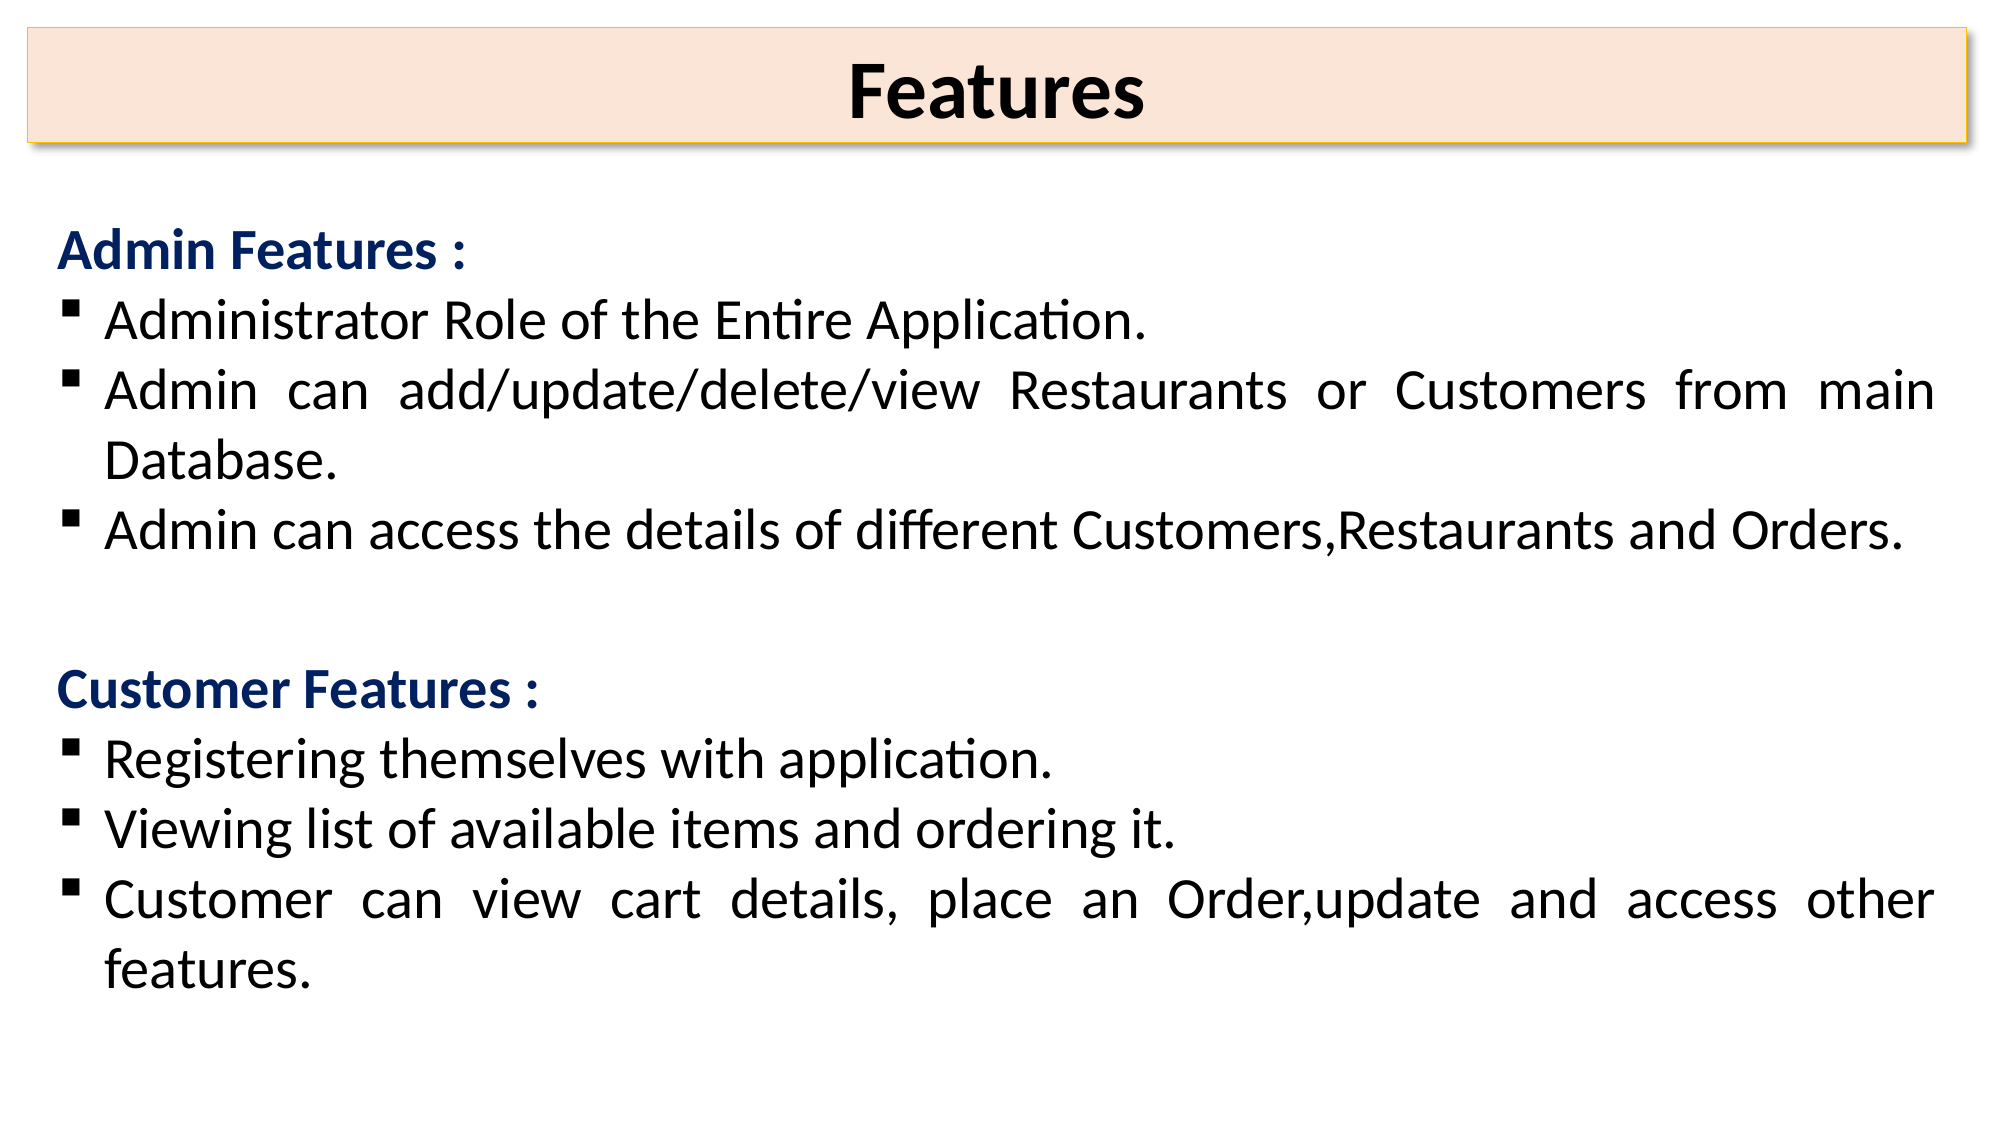

Features
Admin Features :
Administrator Role of the Entire Application.
Admin can add/update/delete/view Restaurants or Customers from main Database.
Admin can access the details of different Customers,Restaurants and Orders.

Customer Features :
Registering themselves with application.
Viewing list of available items and ordering it.
Customer can view cart details, place an Order,update and access other features.